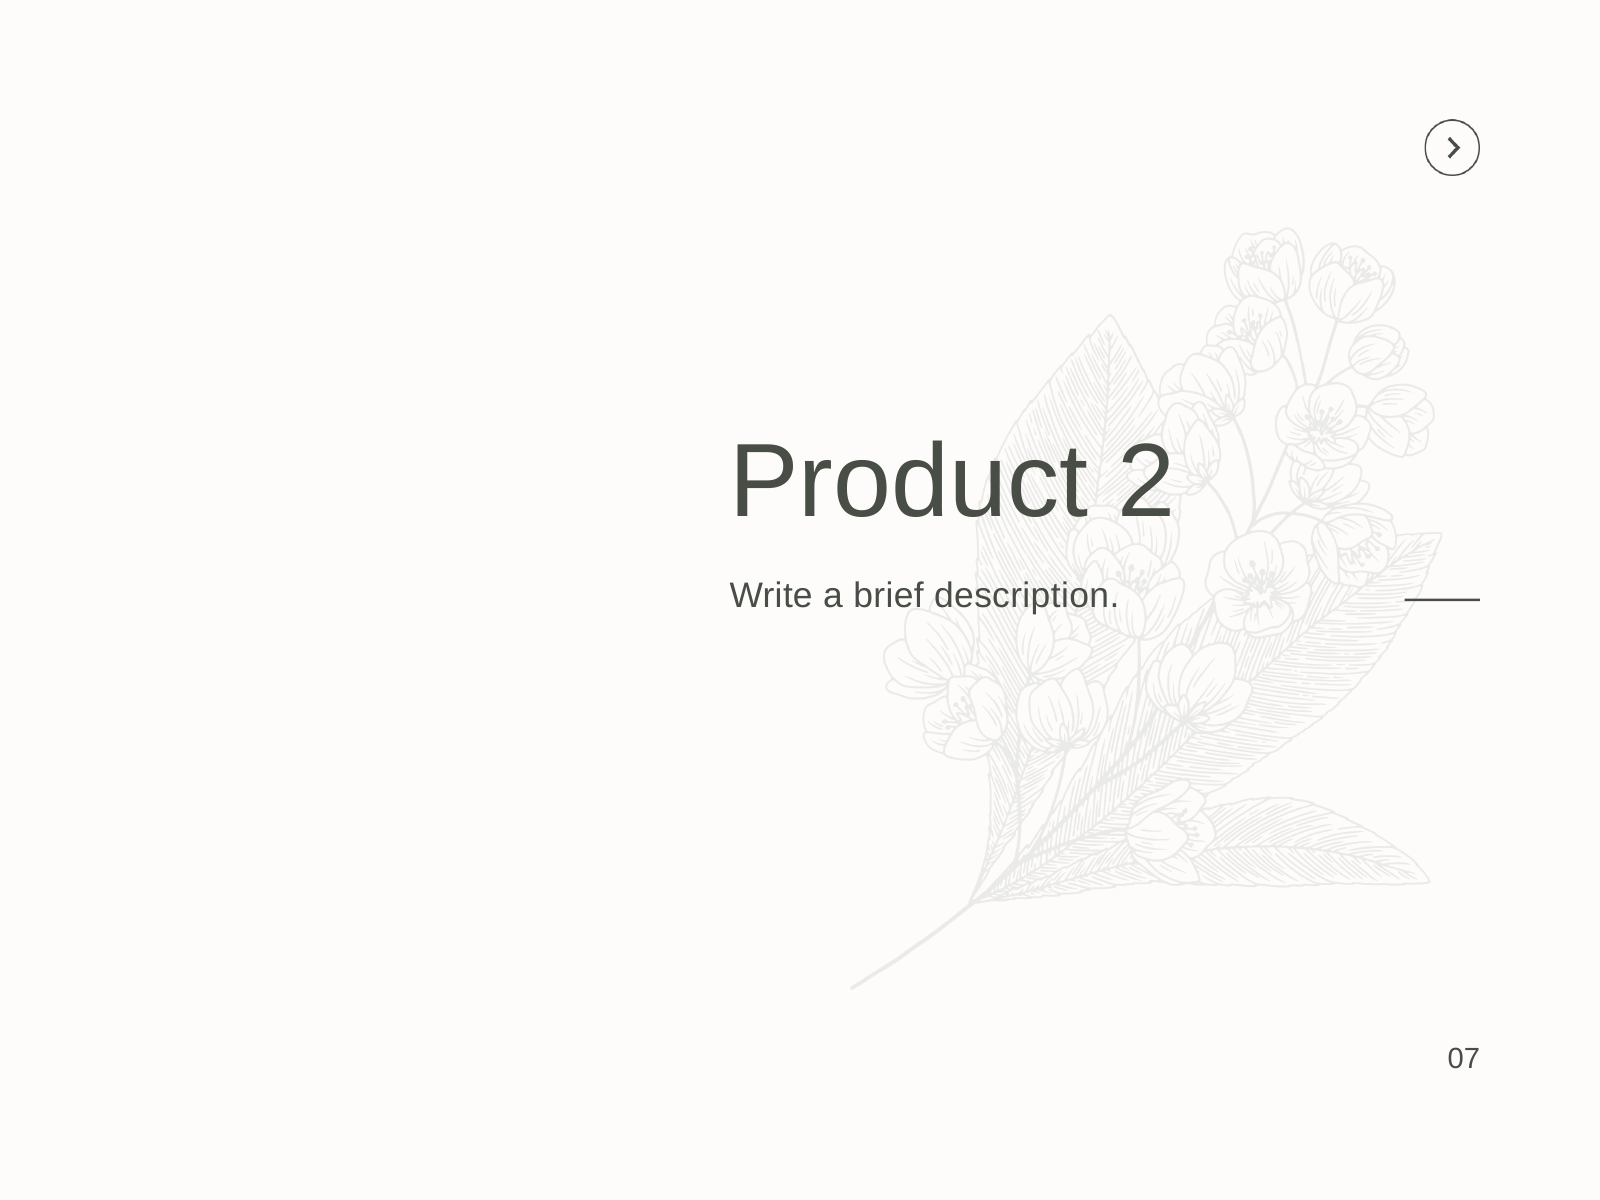

Product 2
Write a brief description.

07